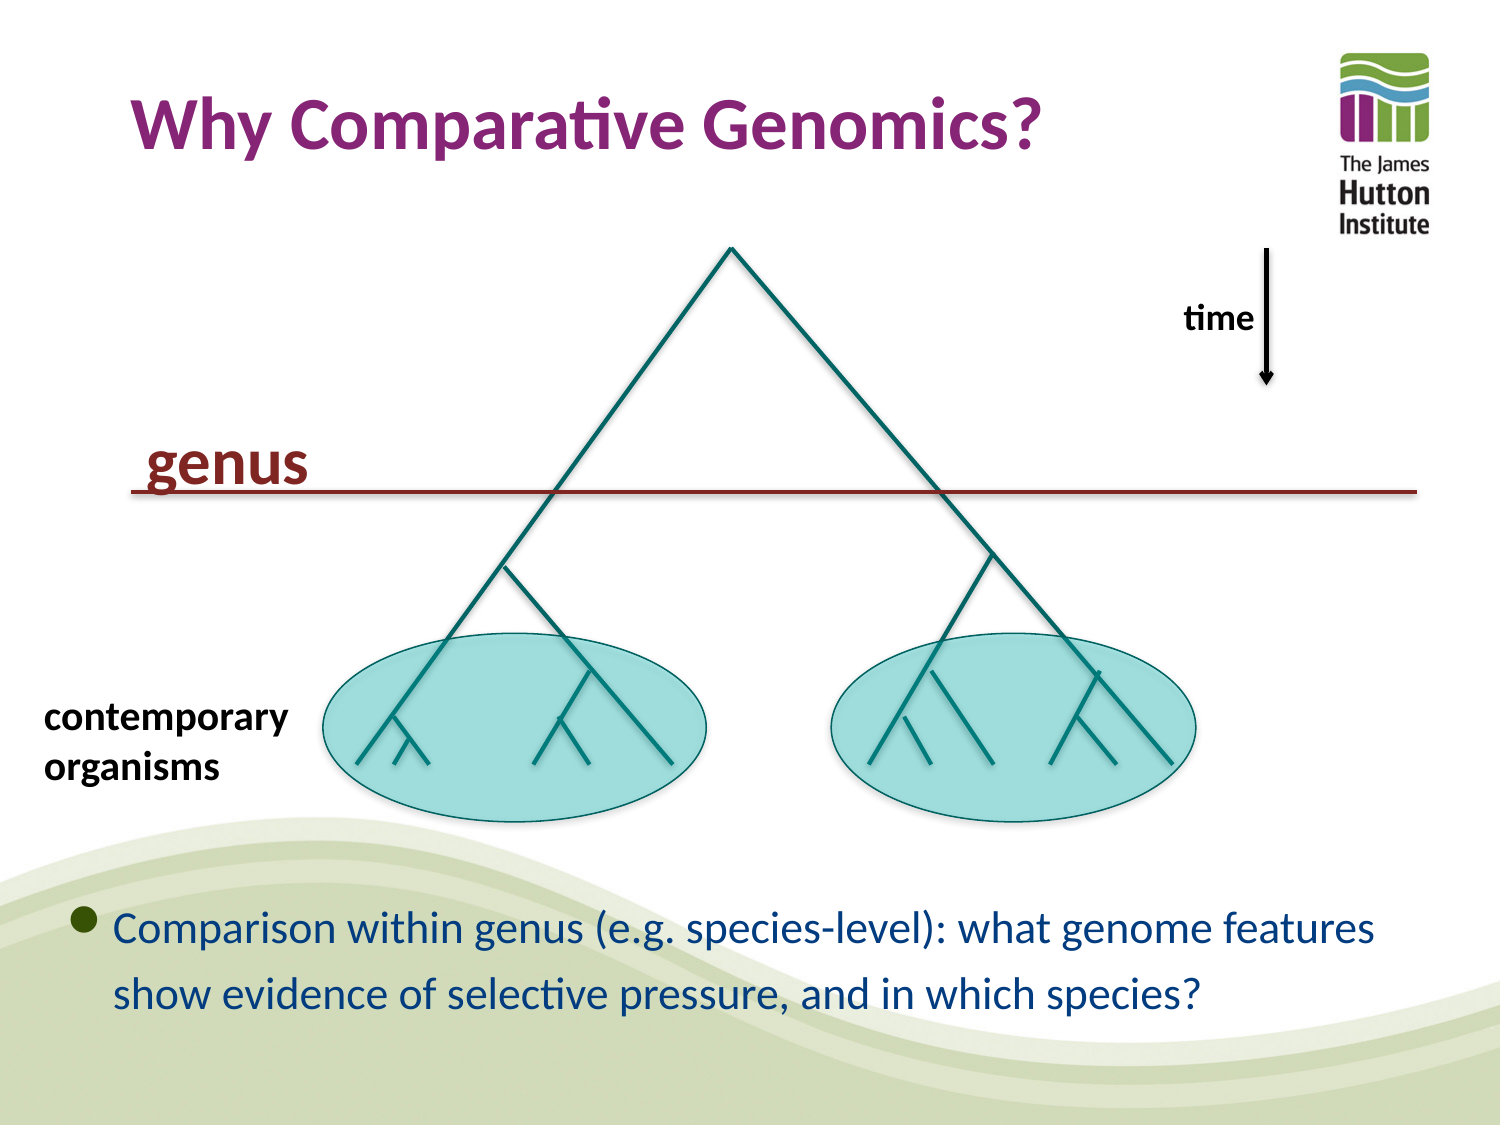

# Why Comparative Genomics?
time
genus

contemporary
organisms
Comparison within genus (e.g. species-level): what genome features show evidence of selective pressure, and in which species?